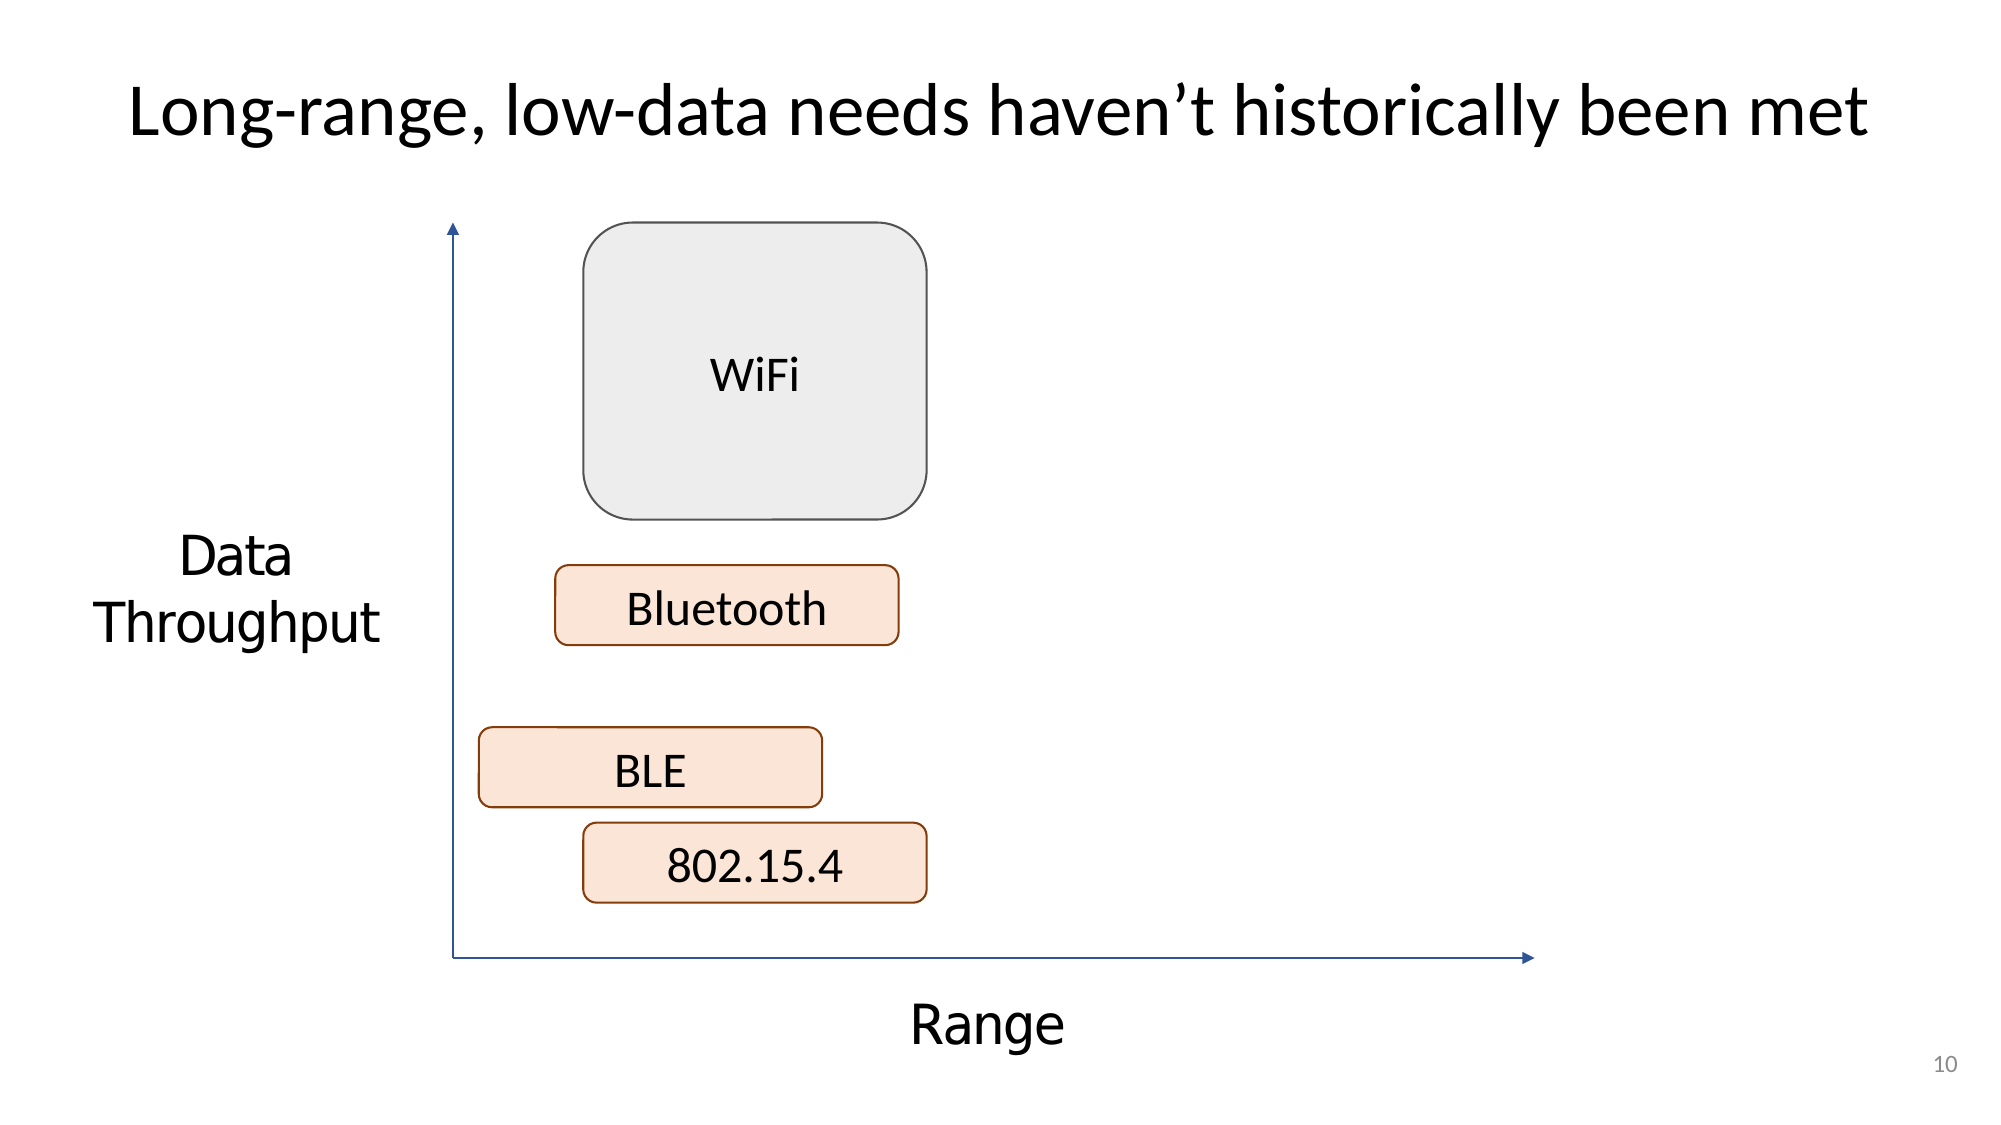

# Long-range, low-data needs haven’t historically been met
WiFi
Data
Throughput
Bluetooth
BLE
802.15.4
Range
10